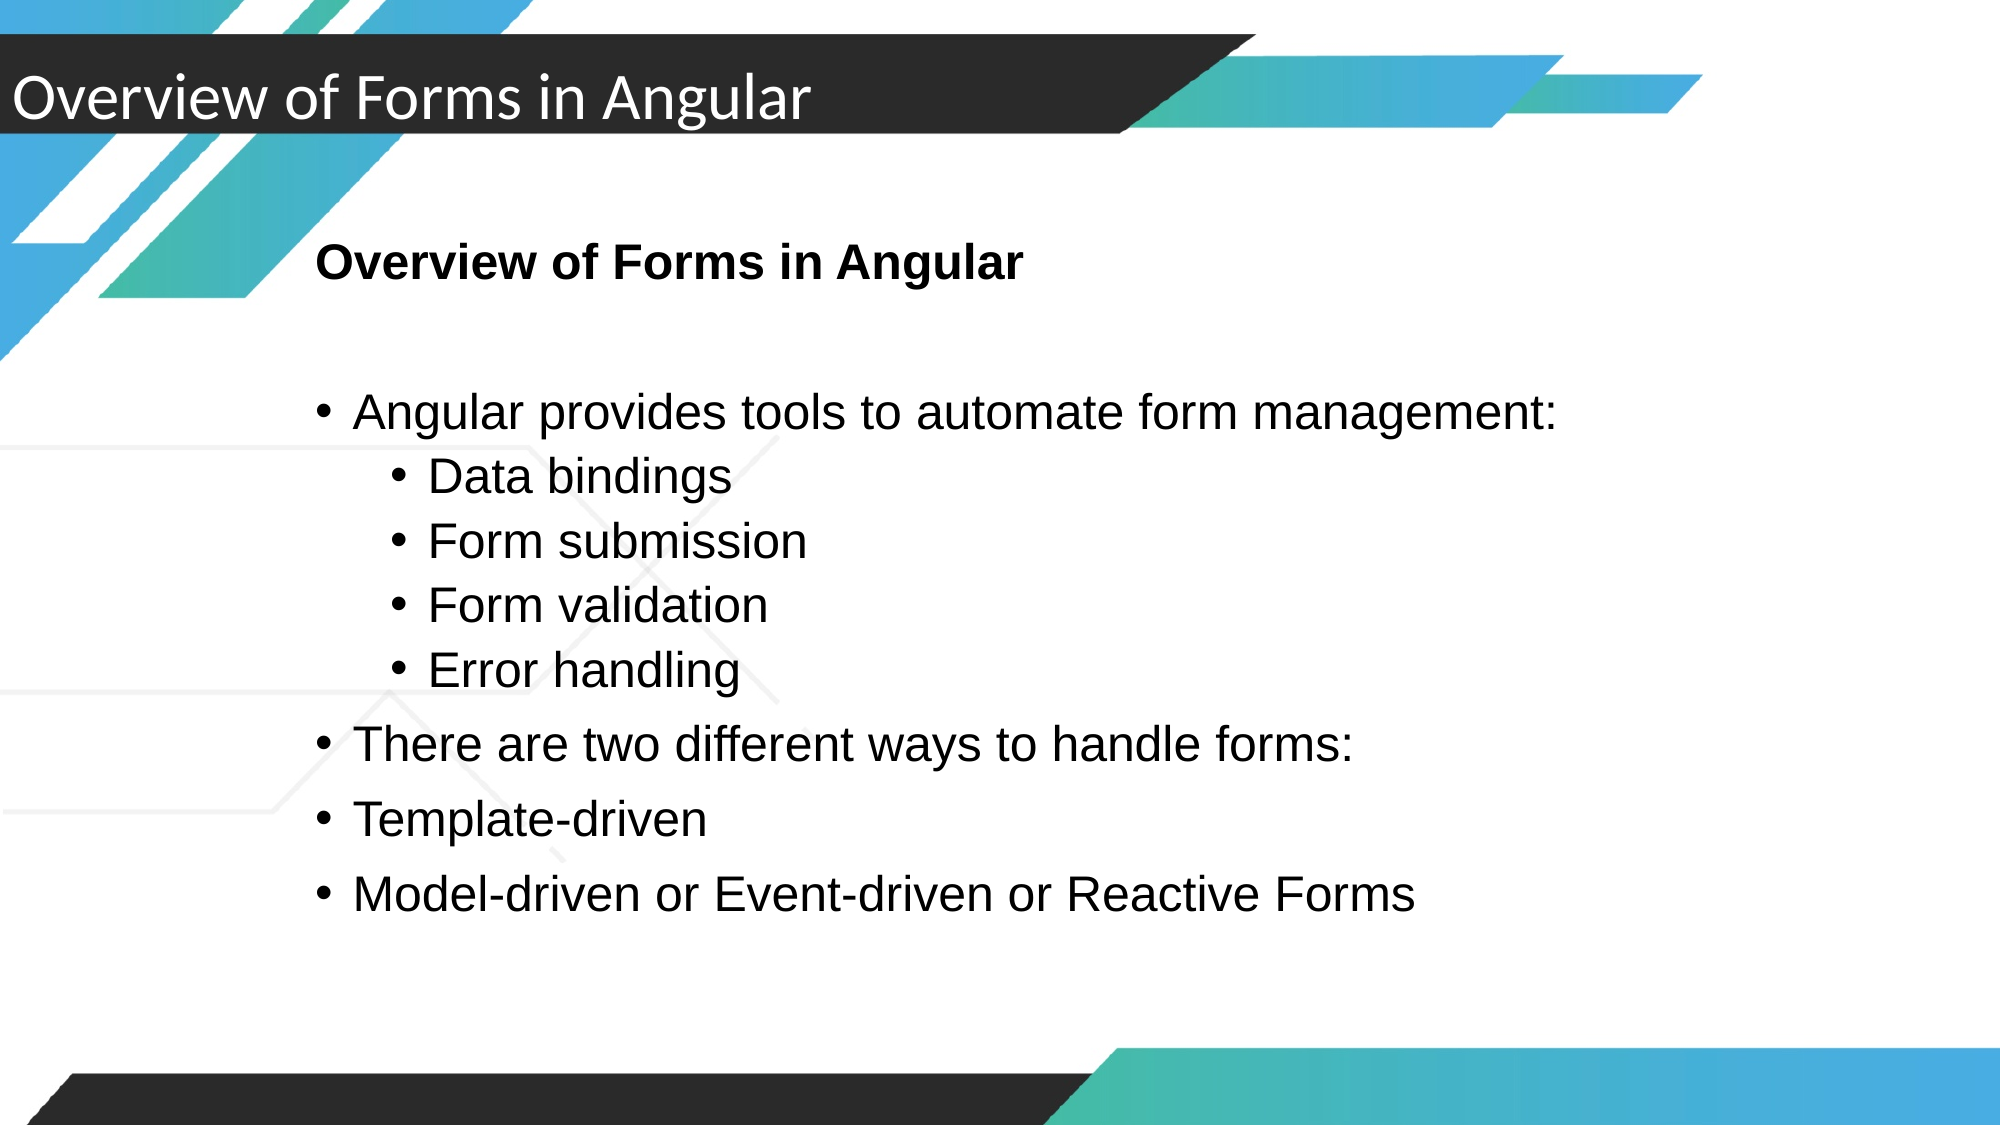

Overview of Forms in Angular
Overview of Forms in Angular

Angular provides tools to automate form management:
Data bindings
Form submission
Form validation
Error handling
There are two different ways to handle forms:
Template-driven
Model-driven or Event-driven or Reactive Forms